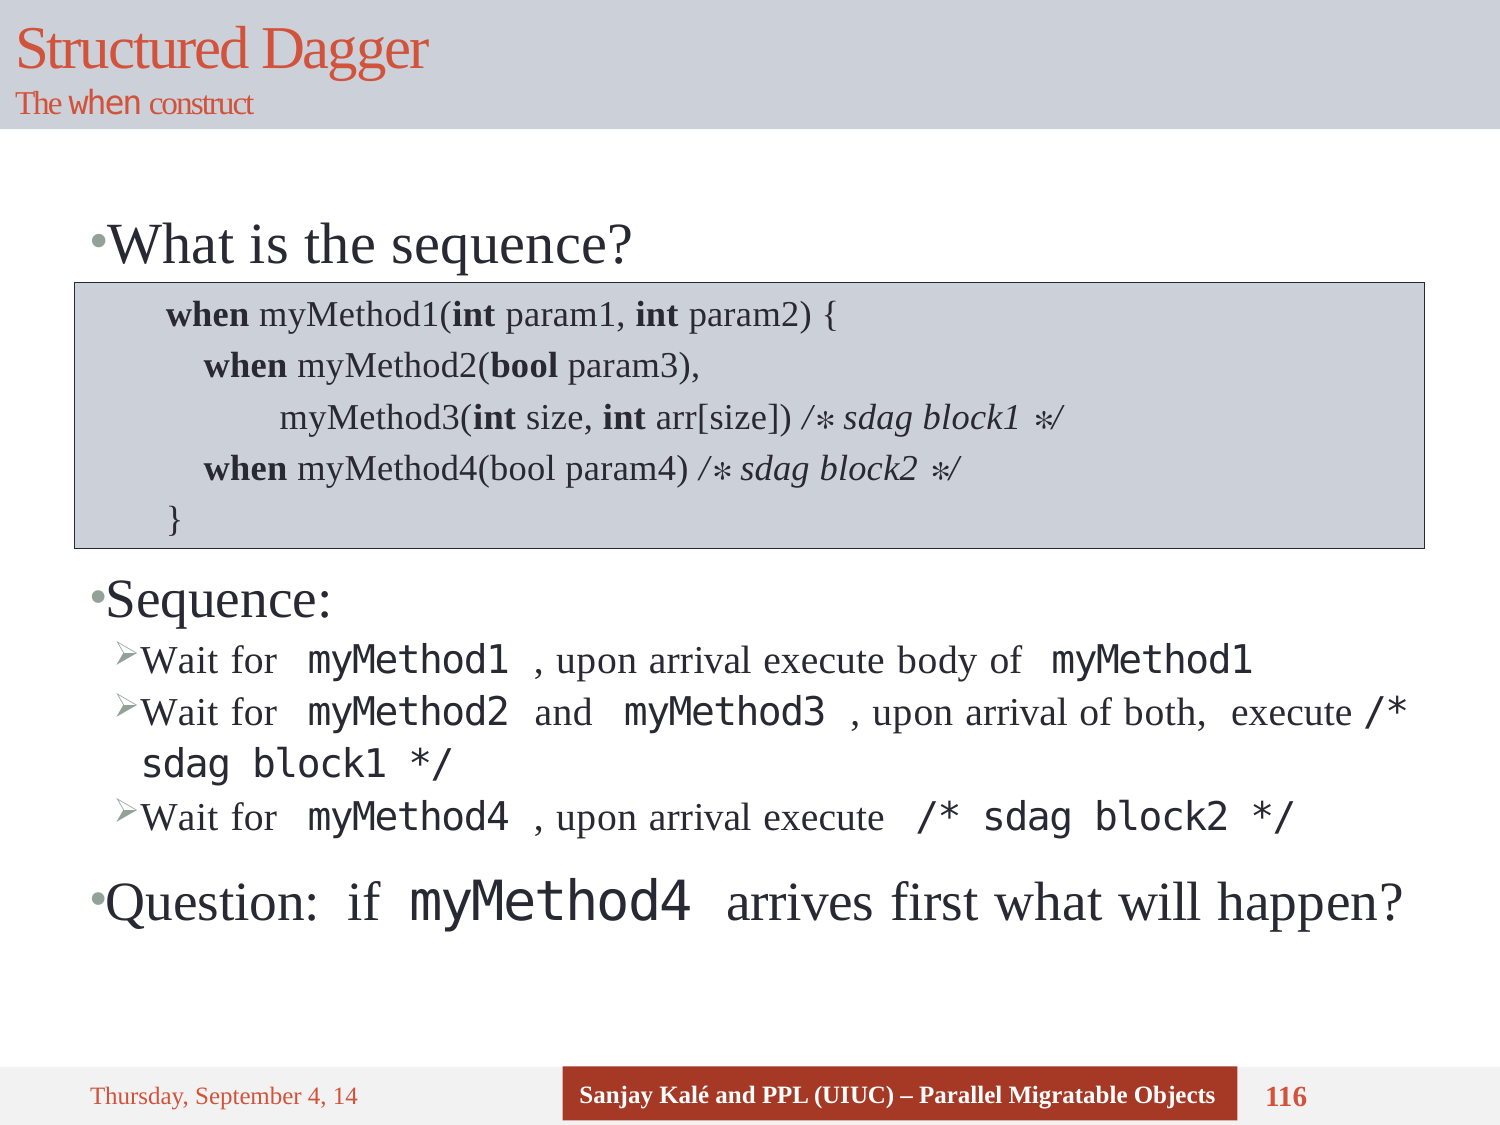

# Structured Dagger The when construct
What is the sequence?
        when myMethod1(int param1, int param2) {
            when myMethod2(bool param3),
                    myMethod3(int size, int arr[size]) /∗ sdag block1 ∗/
            when myMethod4(bool param4) /∗ sdag block2 ∗/
        }
Sequence:
Wait for   myMethod1 , upon arrival execute body of   myMethod1
Wait for   myMethod2 and   myMethod3 , upon arrival of both,  execute /* sdag block1 */
Wait for   myMethod4 , upon arrival execute   /* sdag block2 */

Question:  if  myMethod4 arrives first what will happen?
Sanjay Kalé and PPL (UIUC) – Parallel Migratable Objects
Thursday, September 4, 14
116